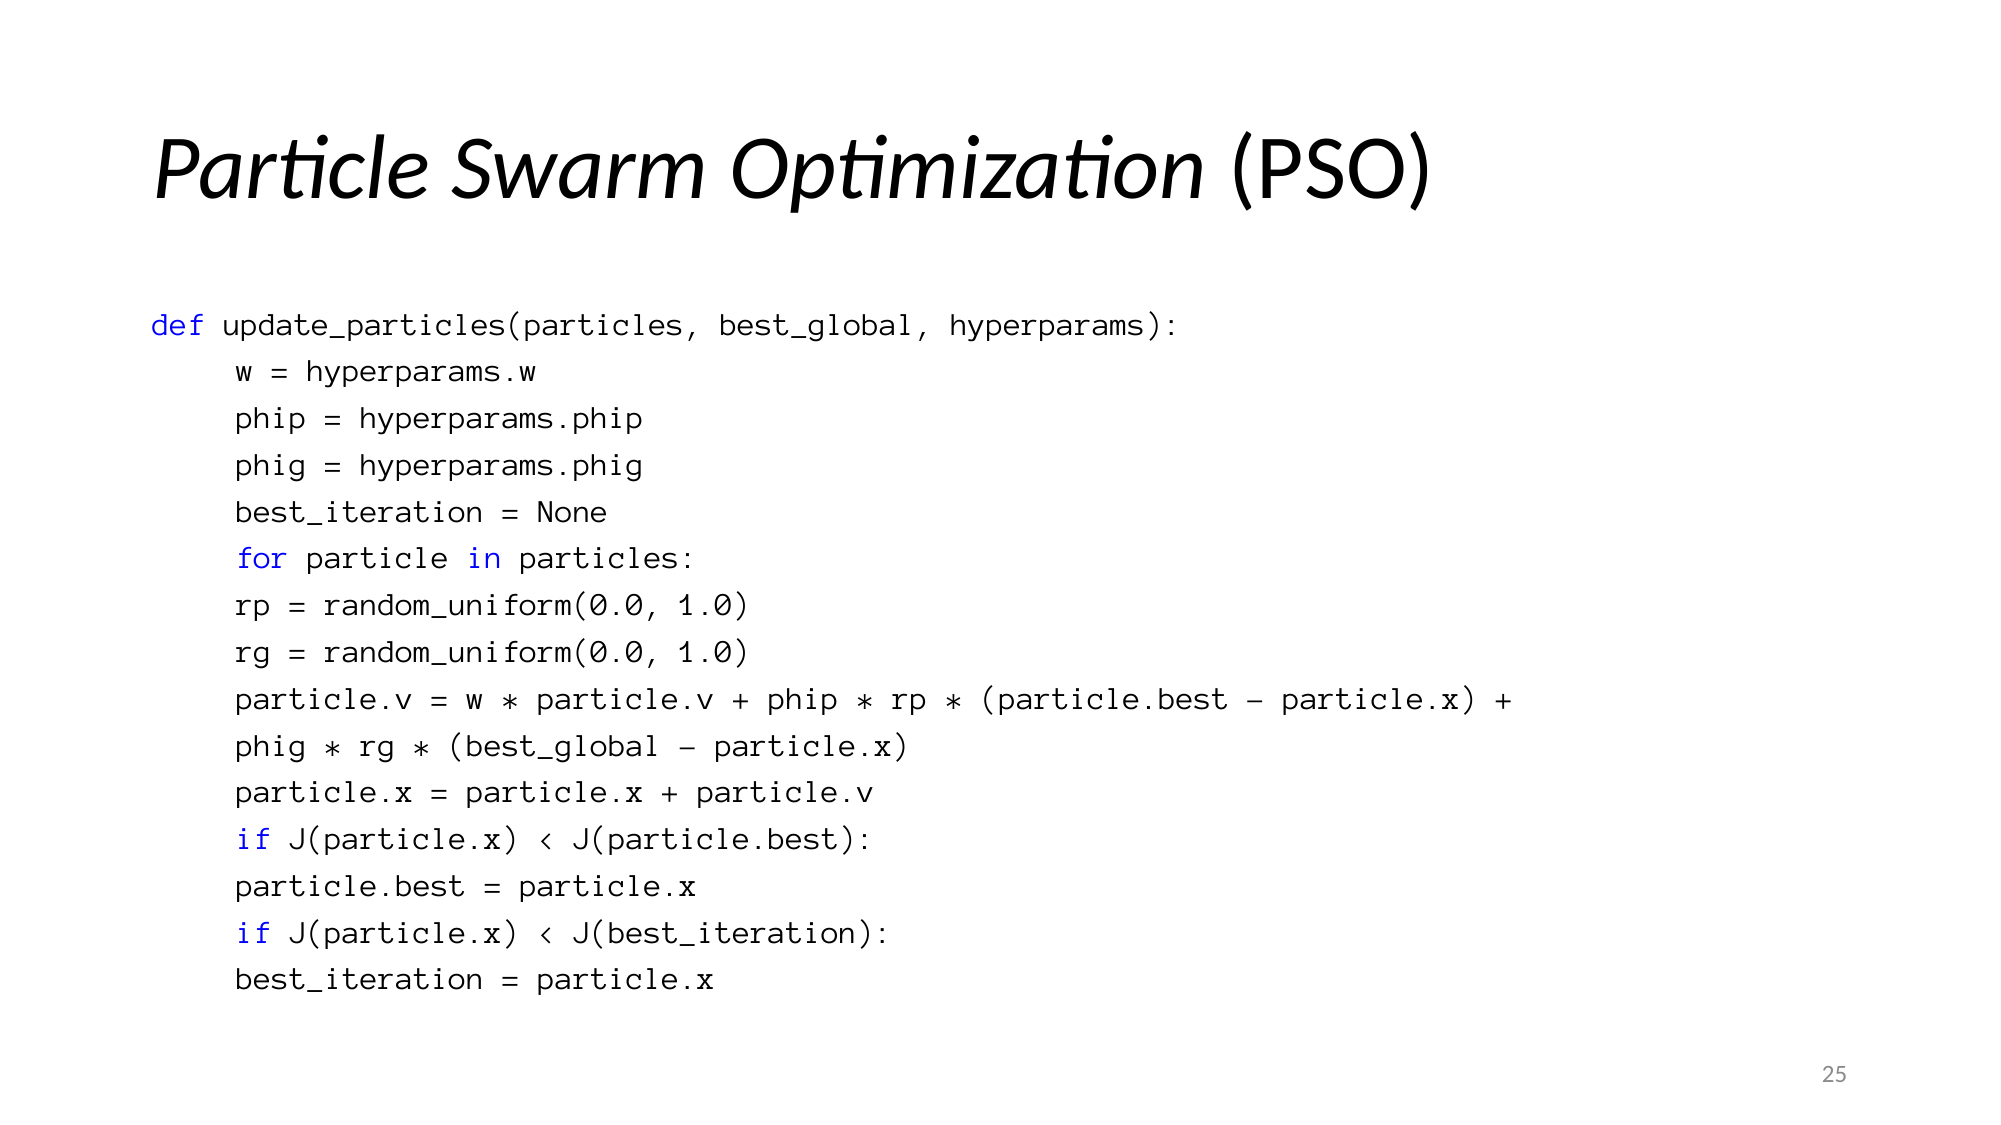

# Particle Swarm Optimization (PSO)
def update_particles(particles, best_global, hyperparams):
	w = hyperparams.w
	phip = hyperparams.phip
	phig = hyperparams.phig
	best_iteration = None
	for particle in particles:
		rp = random_uniform(0.0, 1.0)
		rg = random_uniform(0.0, 1.0)
		particle.v = w * particle.v + phip * rp * (particle.best – particle.x) +
						phig * rg * (best_global – particle.x)
		particle.x = particle.x + particle.v
		if J(particle.x) < J(particle.best):
			particle.best = particle.x
			if J(particle.x) < J(best_iteration):
				best_iteration = particle.x
25